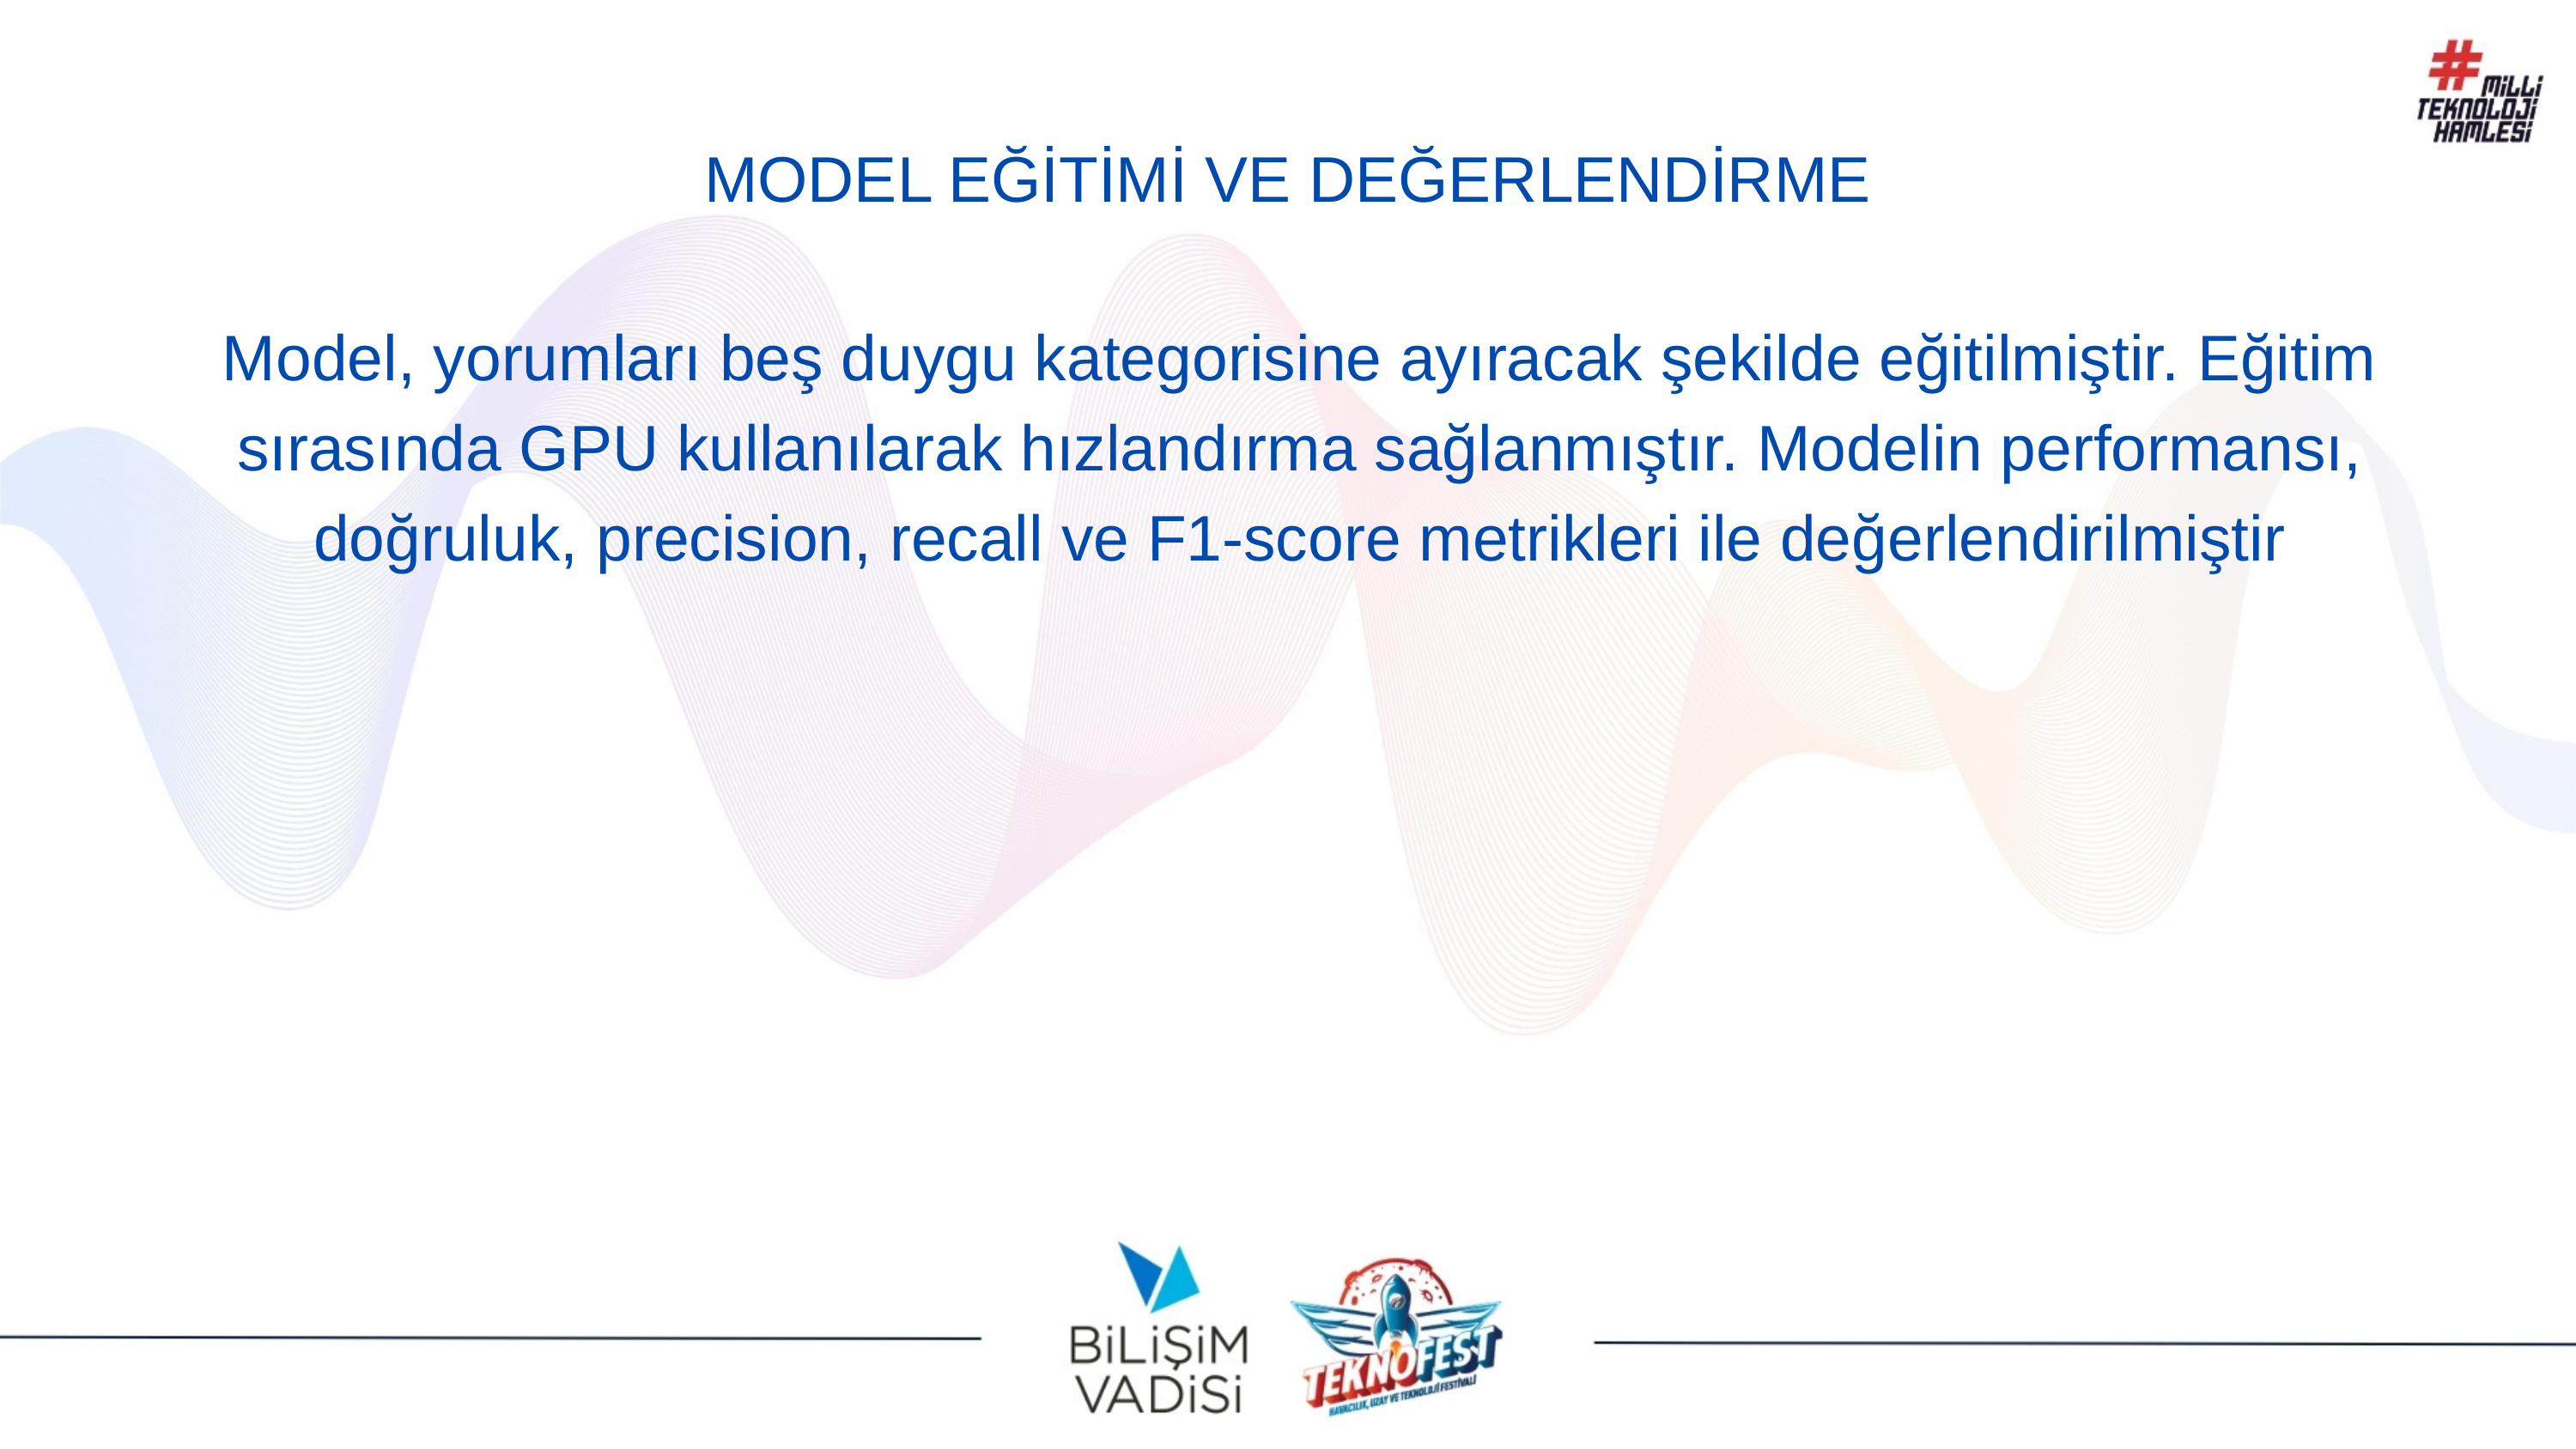

MODEL EĞİTİMİ VE DEĞERLENDİRME
Model, yorumları beş duygu kategorisine ayıracak şekilde eğitilmiştir. Eğitim sırasında GPU kullanılarak hızlandırma sağlanmıştır. Modelin performansı, doğruluk, precision, recall ve F1-score metrikleri ile değerlendirilmiştir